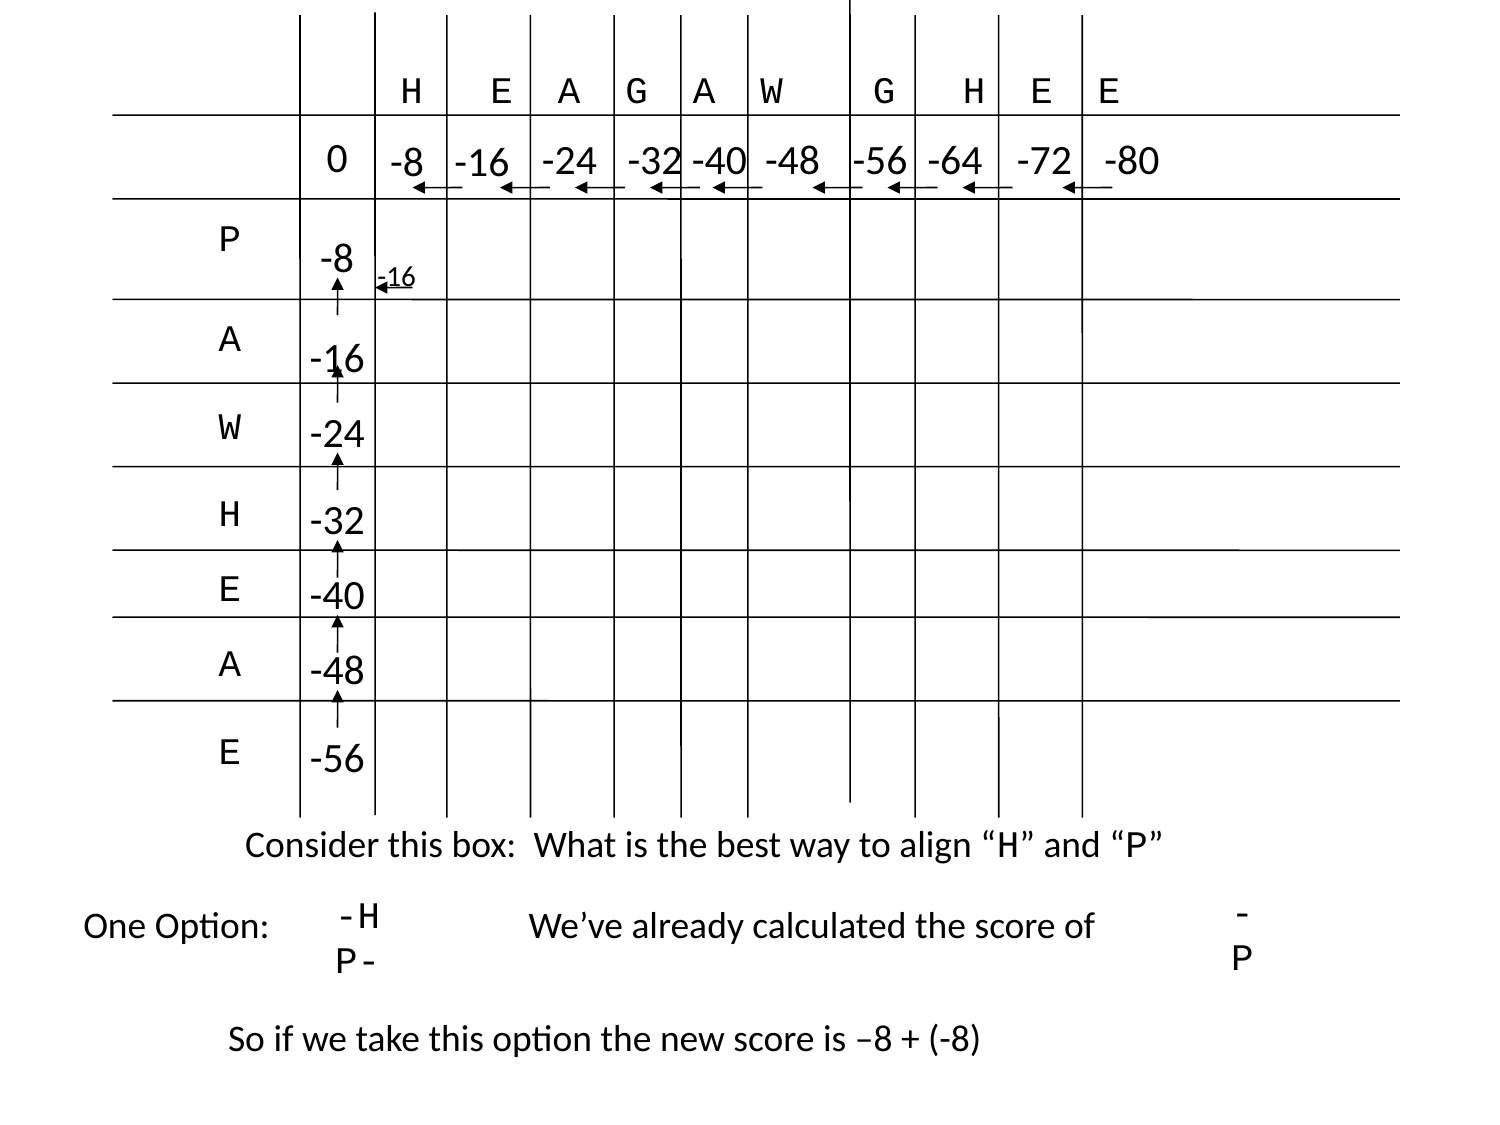

H   E  A  G  A  W    G   H  E  E

0
-24
-32
-40
-48
-56
-64
-72
-80
-8
-16

P
-8
-16

A
-16

W
-24

H
-32

E
-40

A
-48

E
-56
Consider this box:  What is the best way to align “H” and “P”

-
P
-H
P-
One Option:
We’ve already calculated the score of
So if we take this option the new score is –8 + (-8)